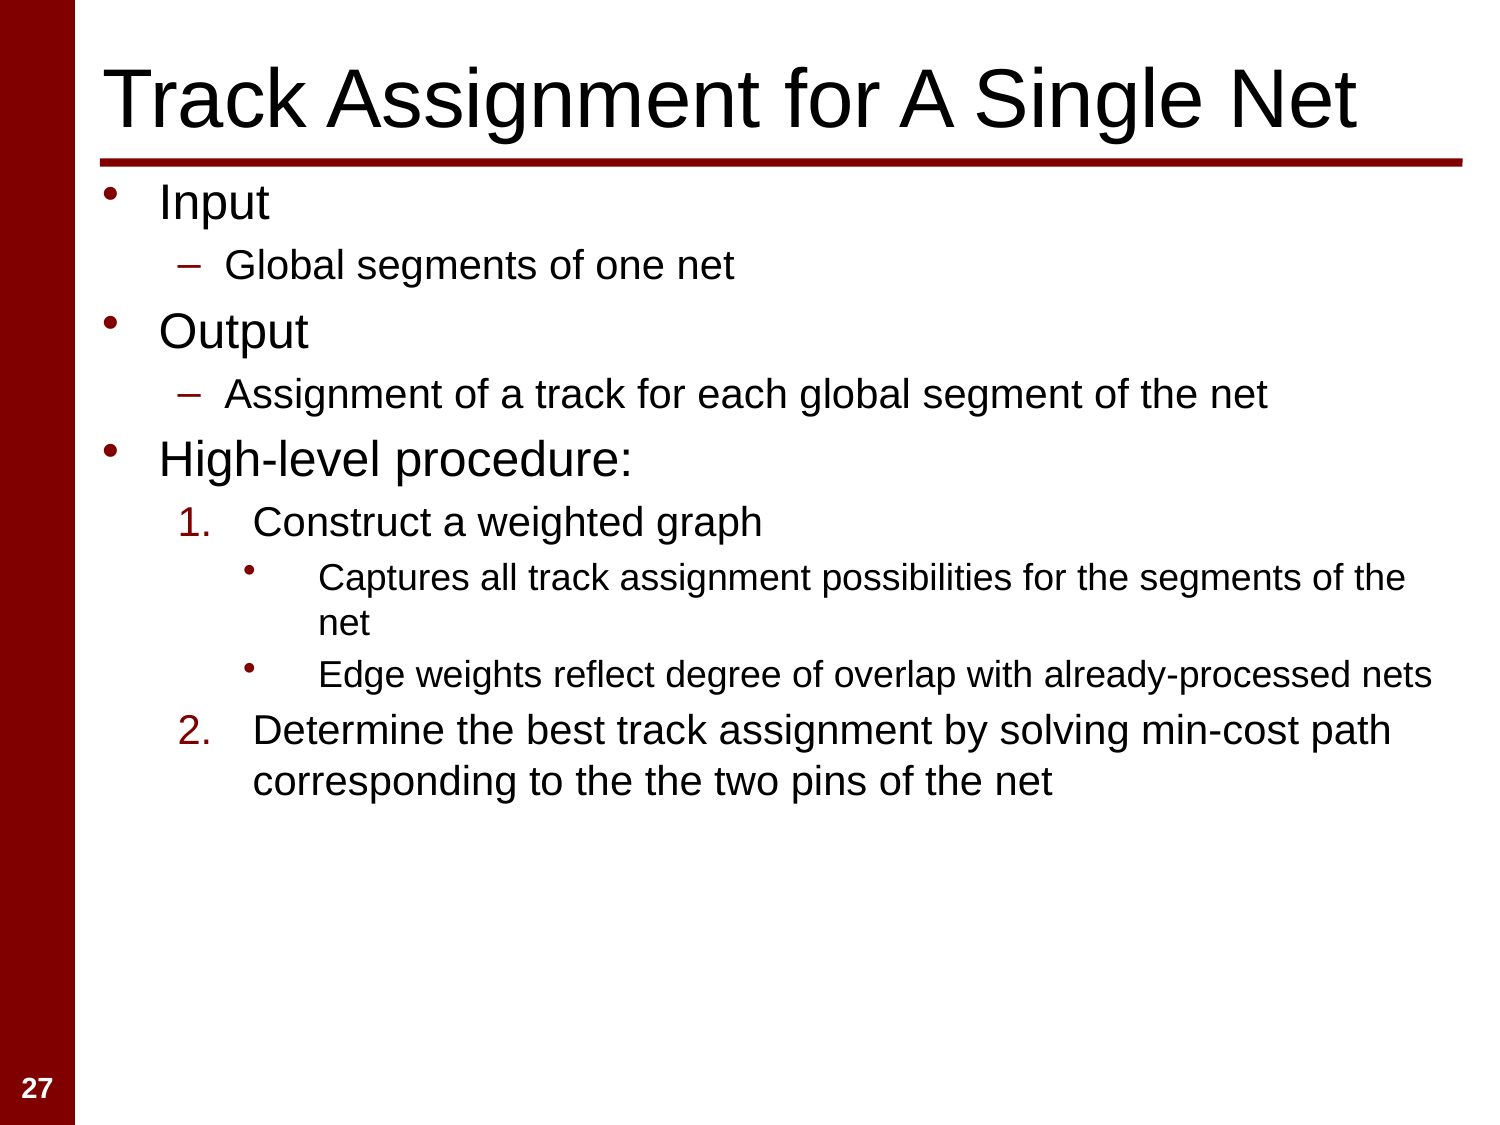

# Track Assignment for A Single Net
Input
Global segments of one net
Output
Assignment of a track for each global segment of the net
High-level procedure:
Construct a weighted graph
Captures all track assignment possibilities for the segments of the net
Edge weights reflect degree of overlap with already-processed nets
Determine the best track assignment by solving min-cost path corresponding to the the two pins of the net